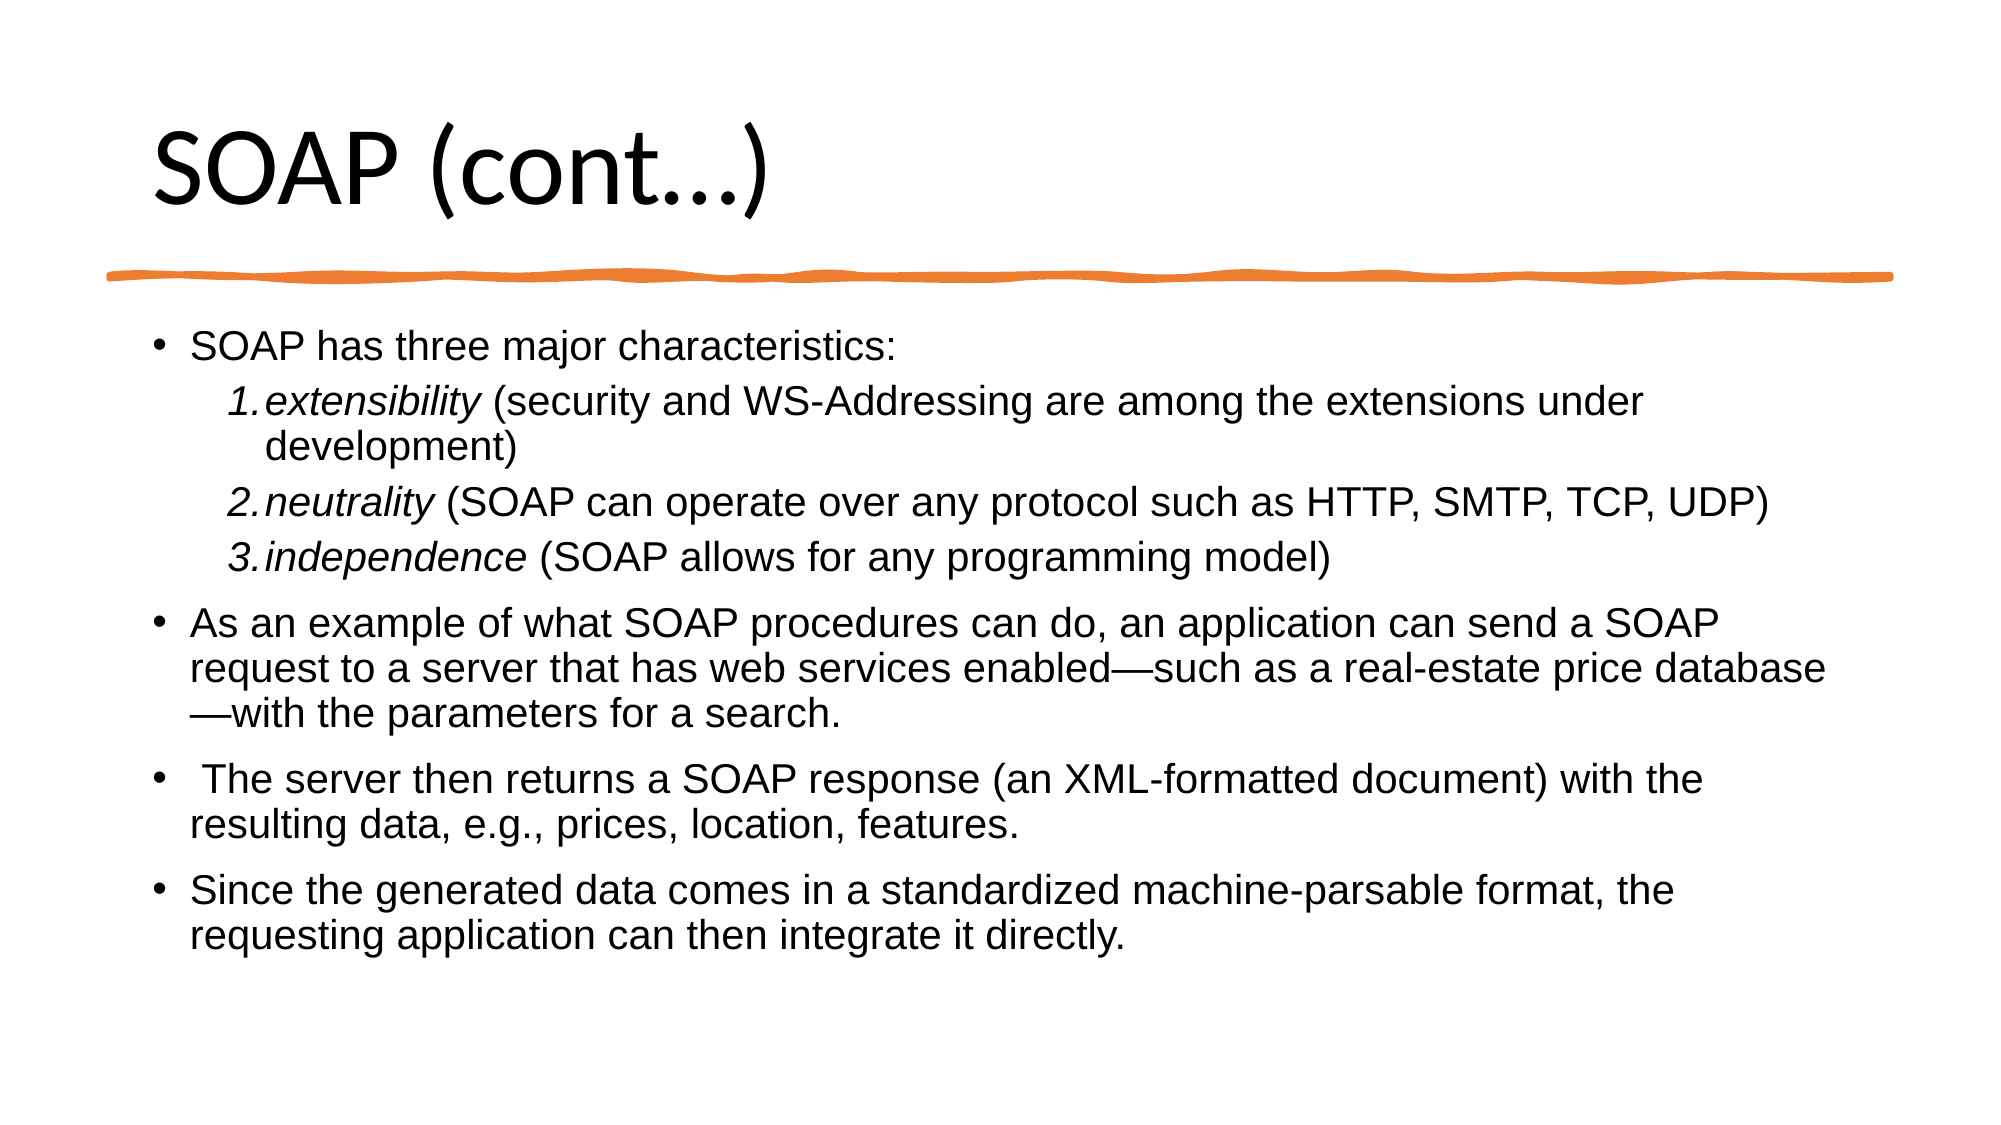

# SOAP (cont…)

SOAP has three major characteristics:
extensibility (security and WS-Addressing are among the extensions under development)
neutrality (SOAP can operate over any protocol such as HTTP, SMTP, TCP, UDP)
independence (SOAP allows for any programming model)
As an example of what SOAP procedures can do, an application can send a SOAP request to a server that has web services enabled—such as a real-estate price database—with the parameters for a search.
 The server then returns a SOAP response (an XML-formatted document) with the resulting data, e.g., prices, location, features.
Since the generated data comes in a standardized machine-parsable format, the requesting application can then integrate it directly.